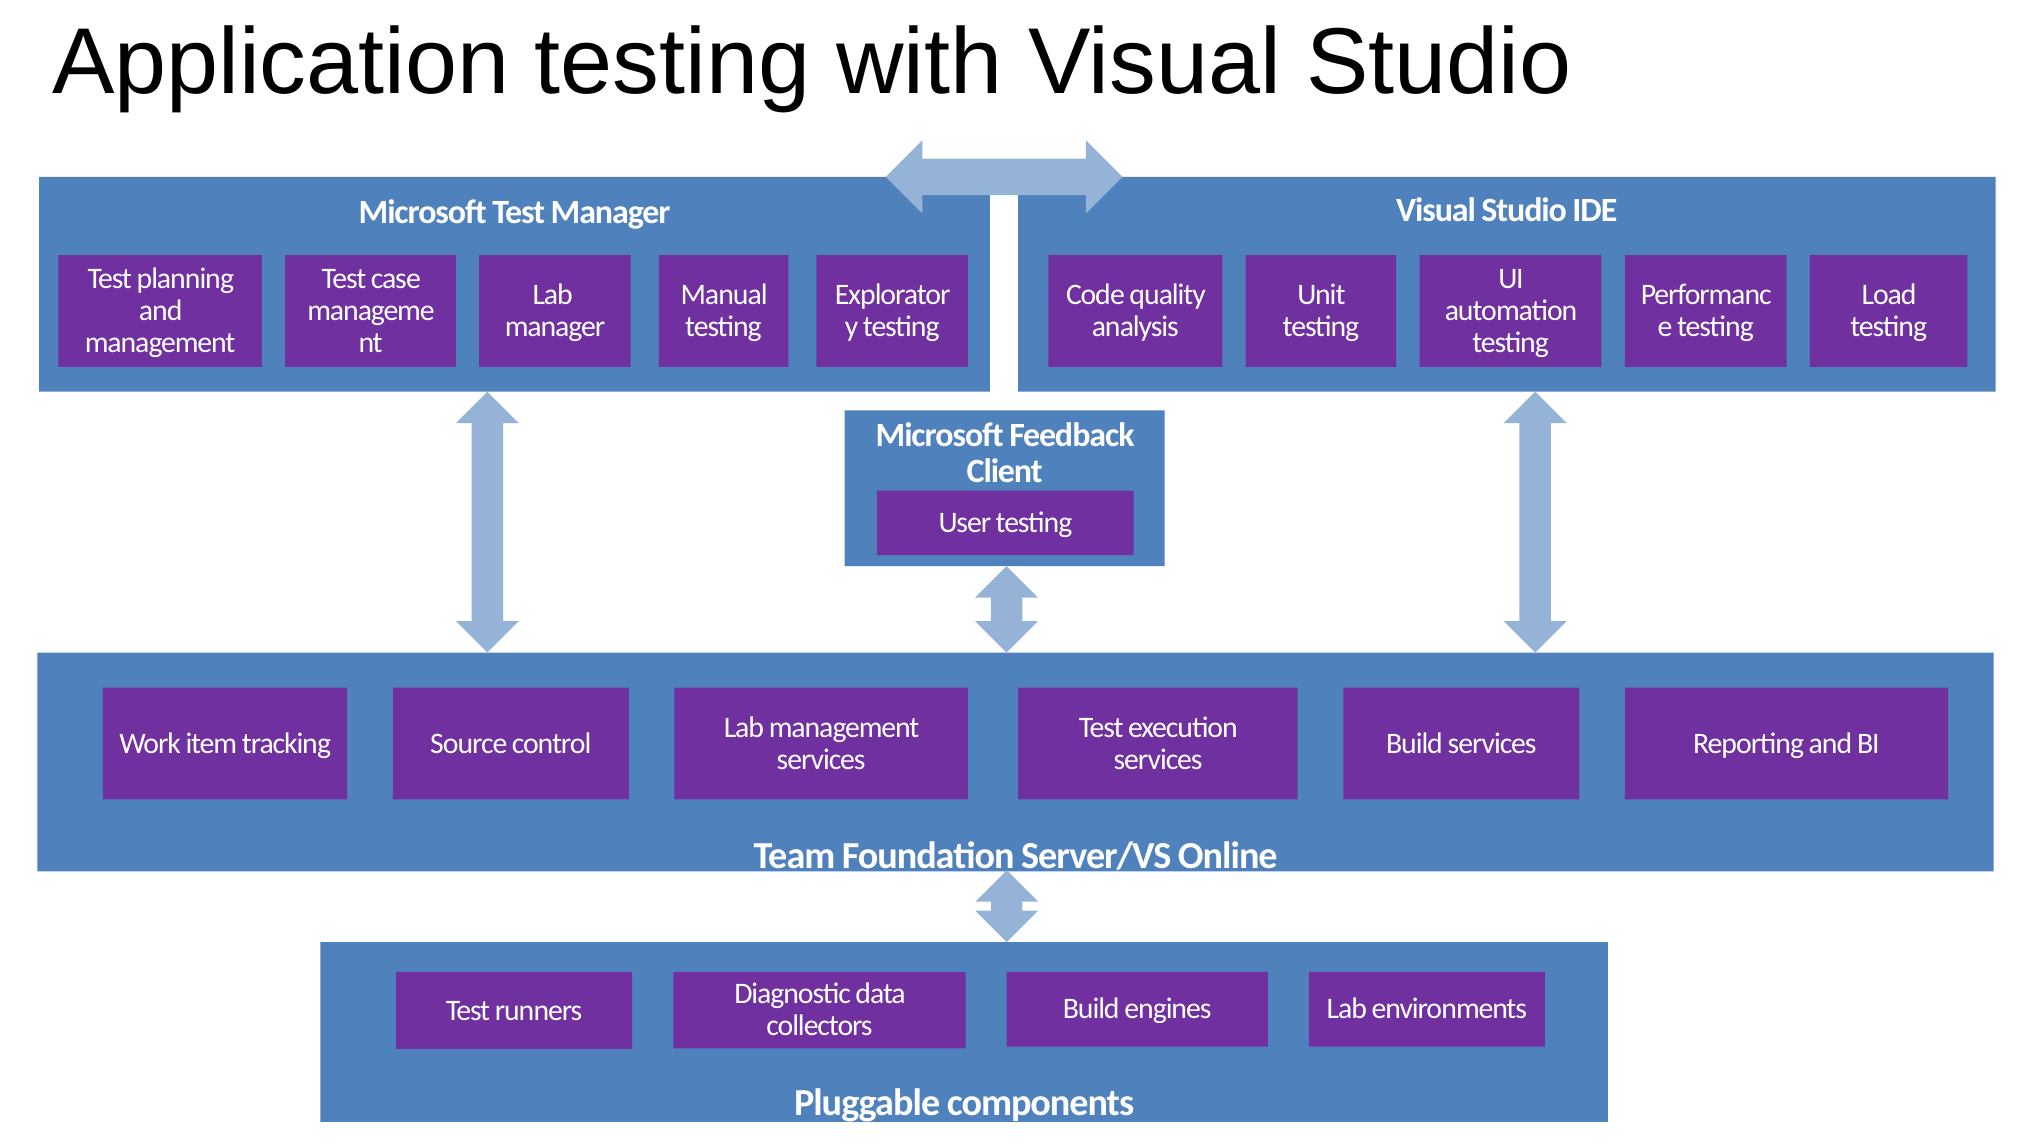

# Application testing with Visual Studio

Microsoft Test Manager

Visual Studio IDE

Test planning and management
Test case management
Lab  manager
Manual testing
Exploratory testing
Code quality analysis
Unit testing
UI automation testing
Performance testing
Load testing

Microsoft Feedback Client

User testing

Team Foundation Server/VS Online
Work item tracking
Source control
Lab management services
Test execution services
Build services
Reporting and BI

Pluggable components

Lab environments
Diagnostic data collectors
Test runners
Build engines